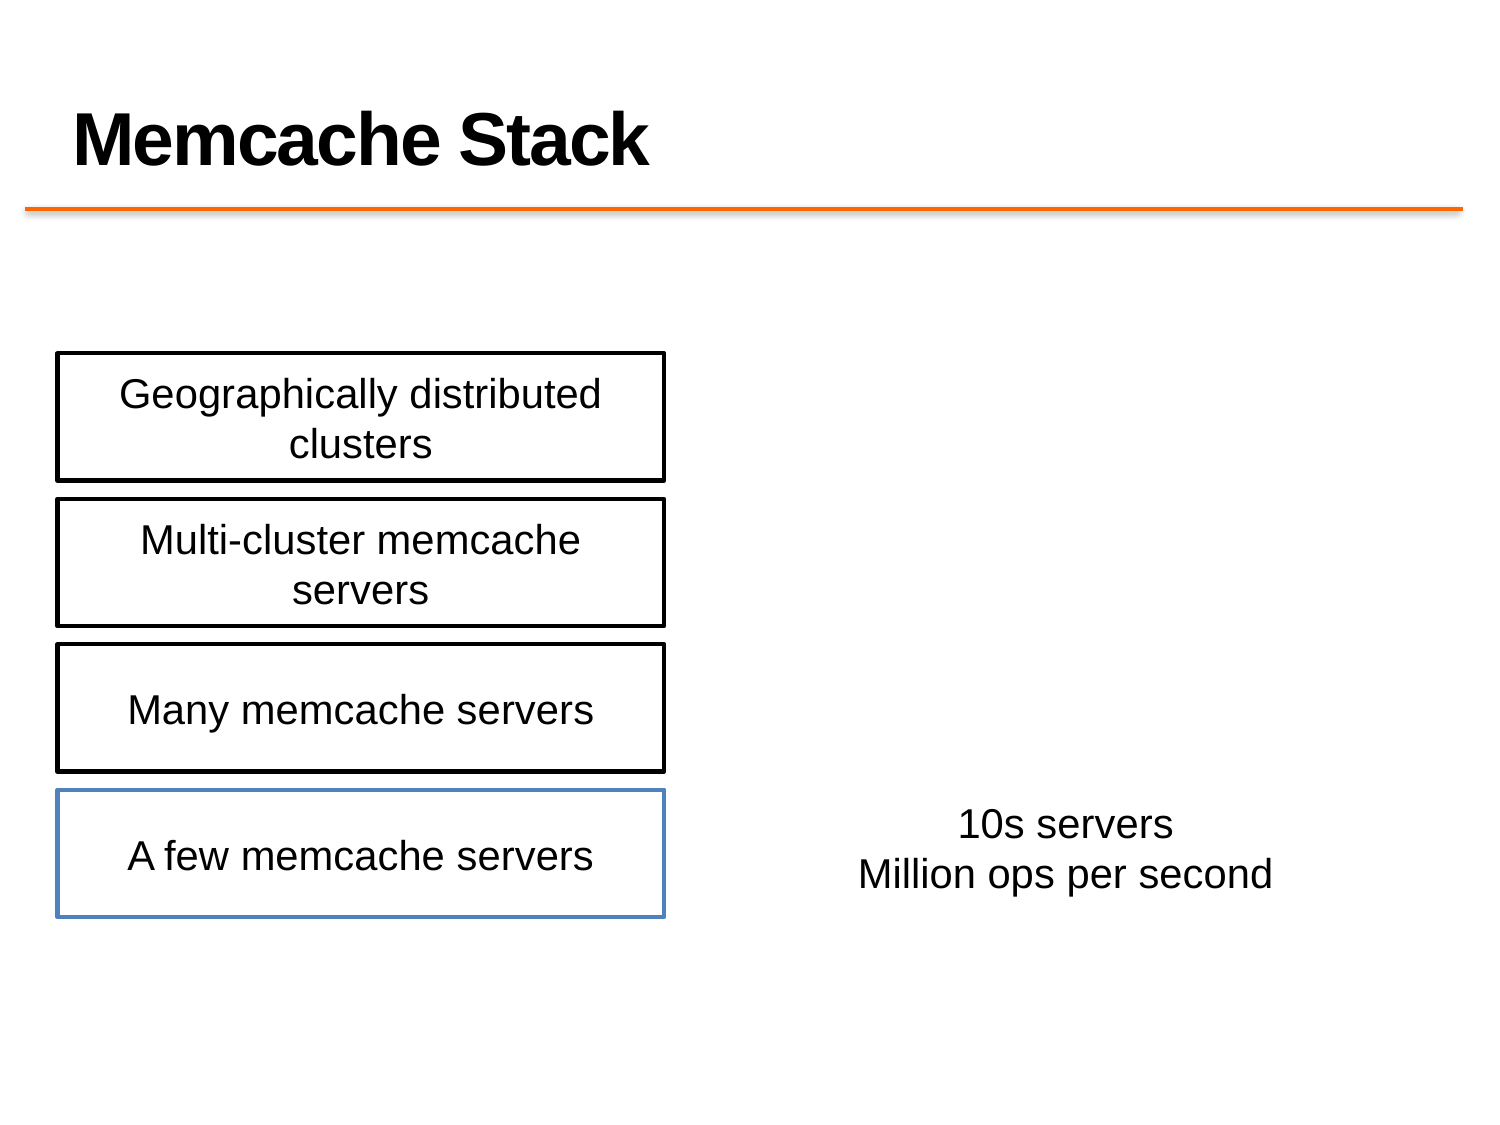

# Memcache Stack
Geographically distributed clusters
Multi-cluster memcache servers
Many memcache servers
A few memcache servers
10s servers
Million ops per second